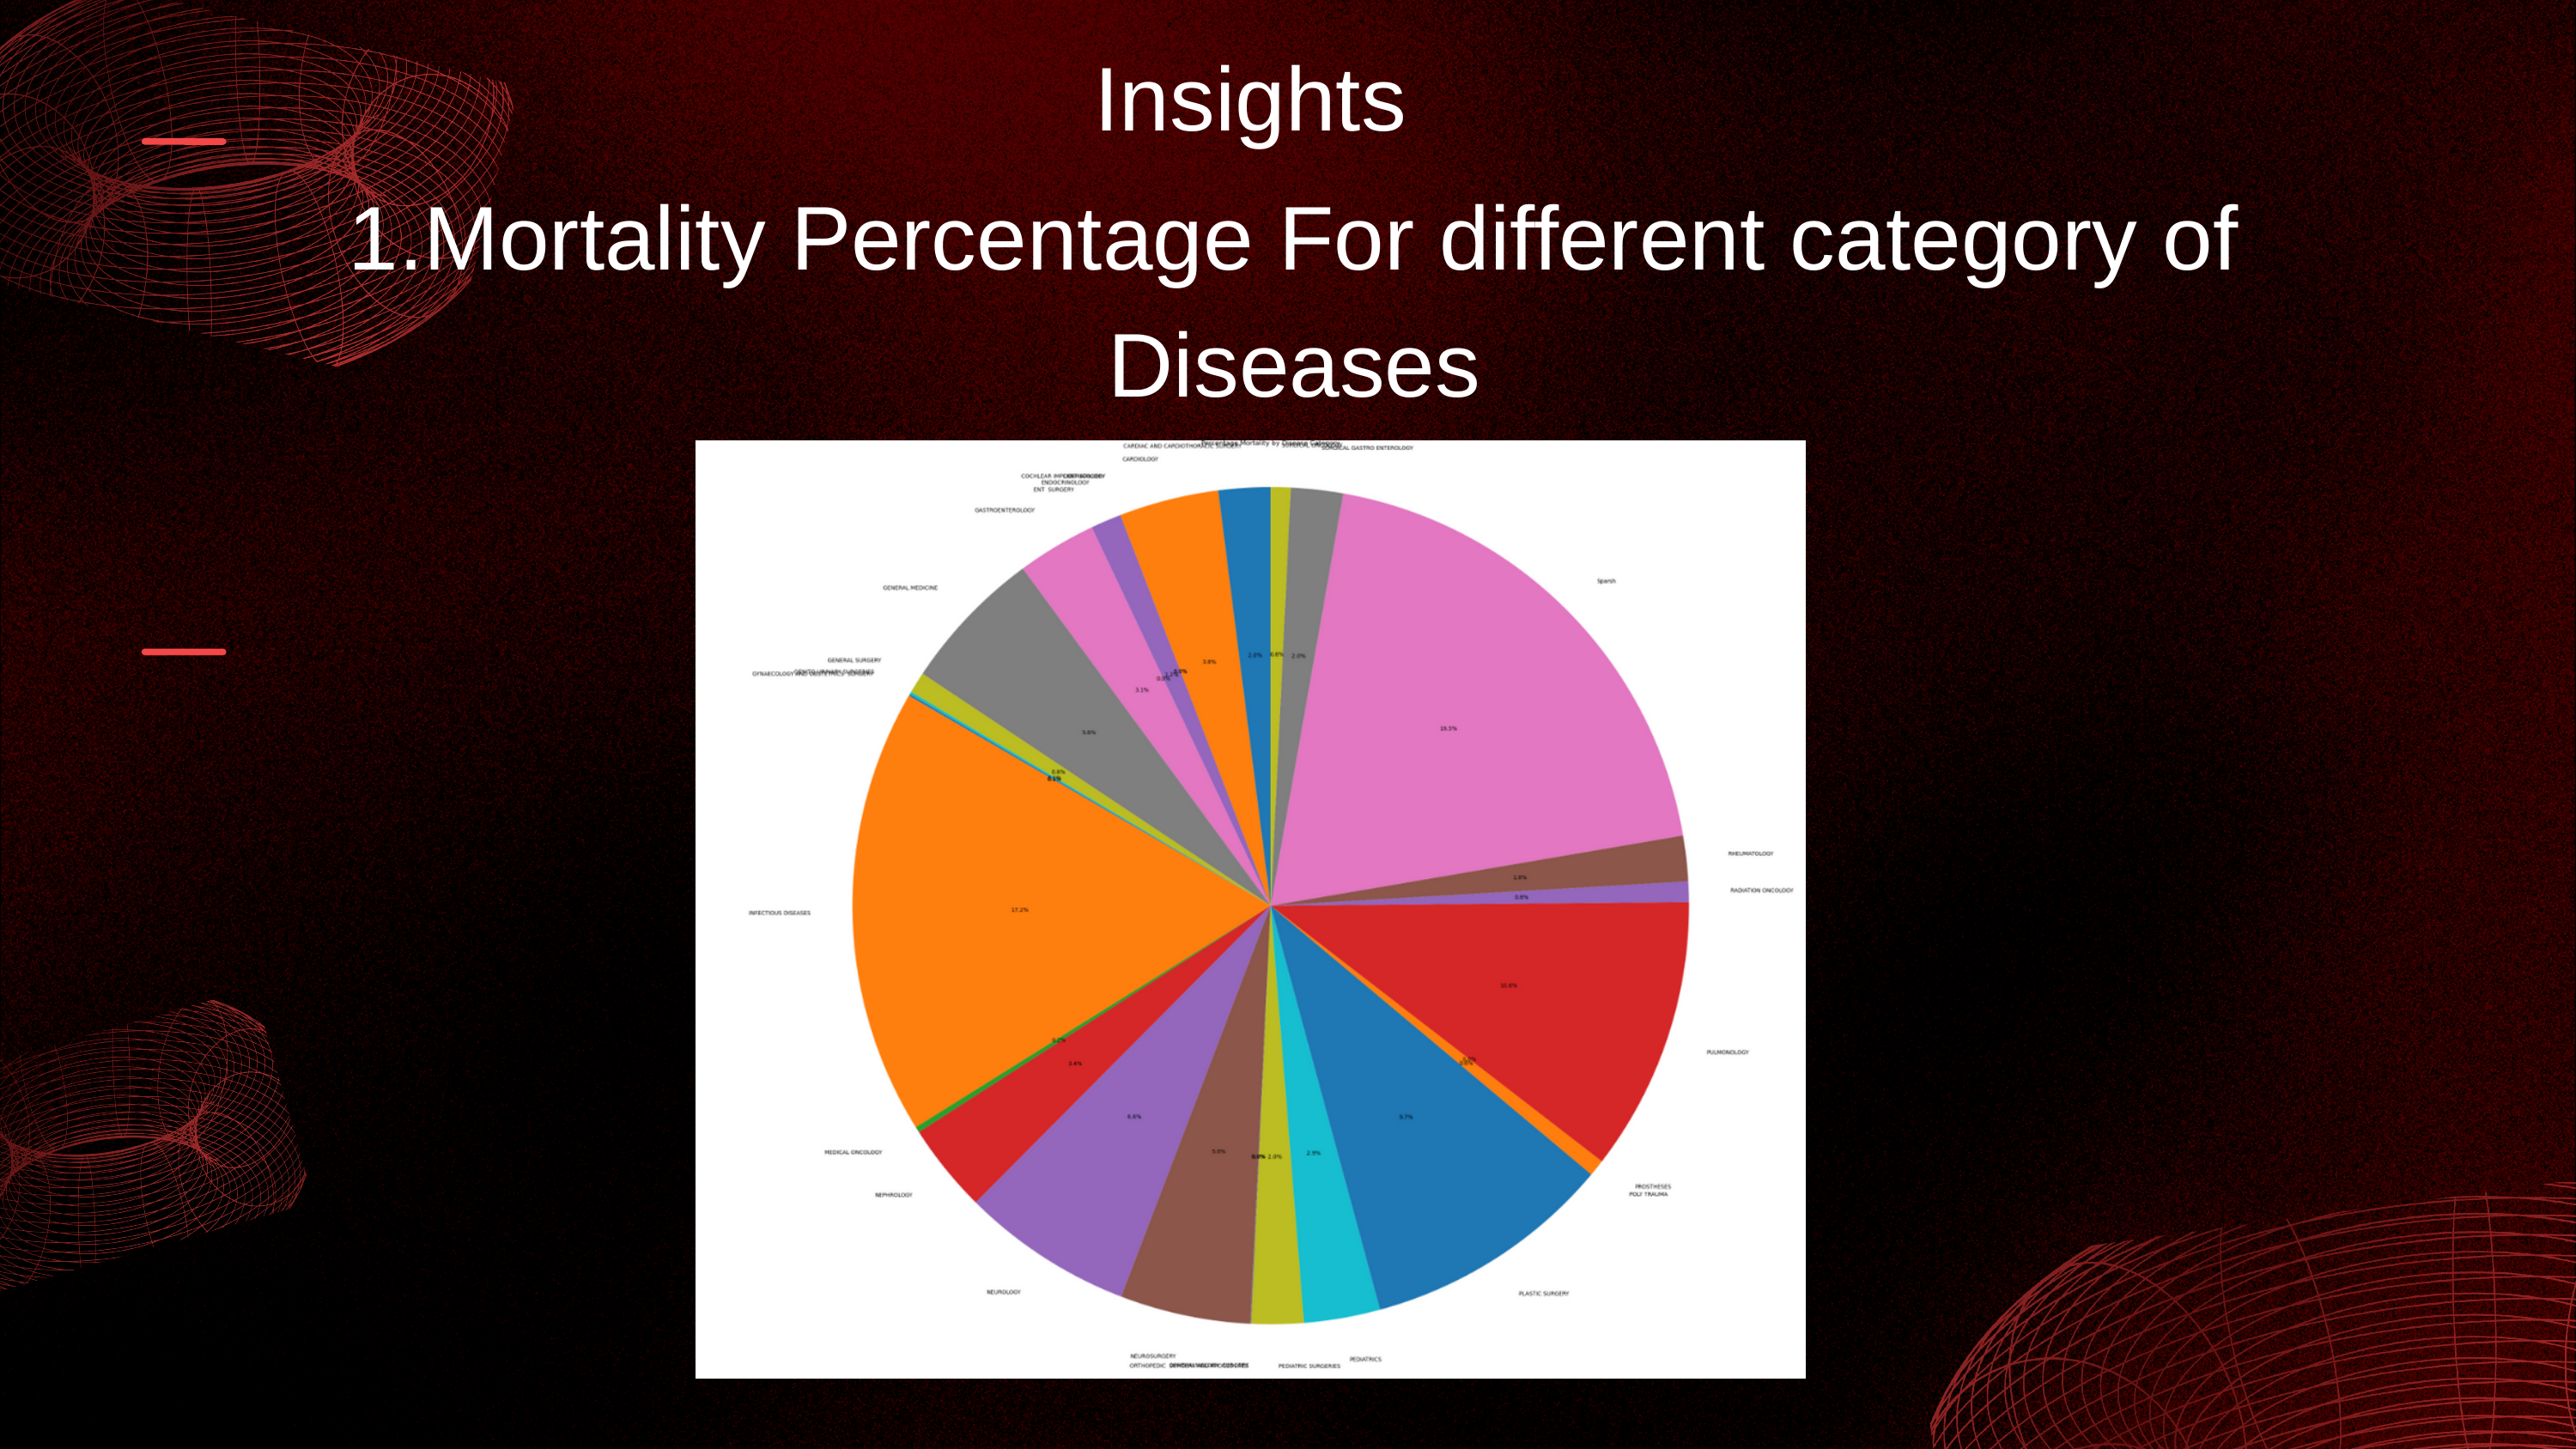

Insights

1.Mortality Percentage For different category of Diseases